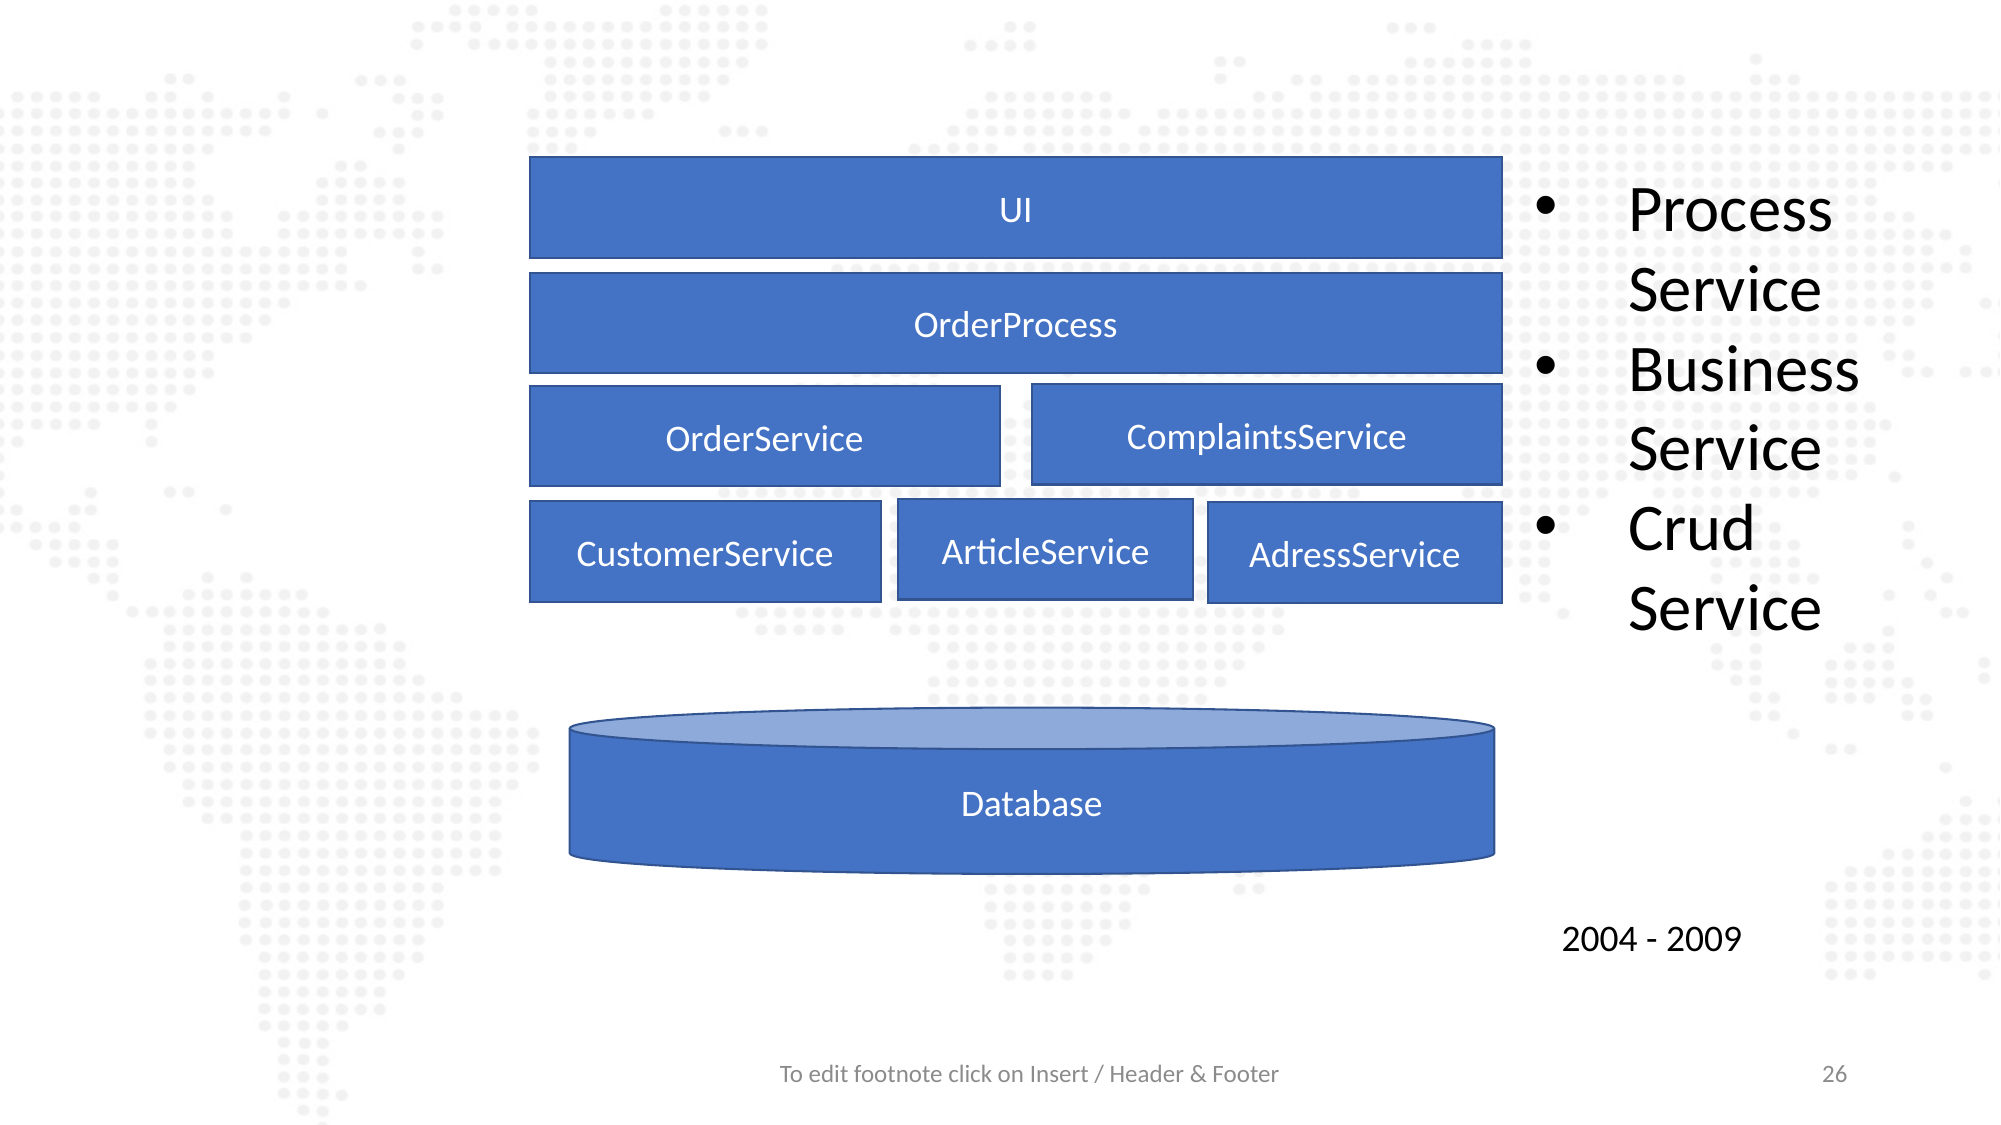

UI
Process Service
Business Service
Crud Service
OrderProcess
#
ComplaintsService
OrderService
ArticleService
CustomerService
AdressService

Database
2004 - 2009
To edit footnote click on Insert / Header & Footer
26